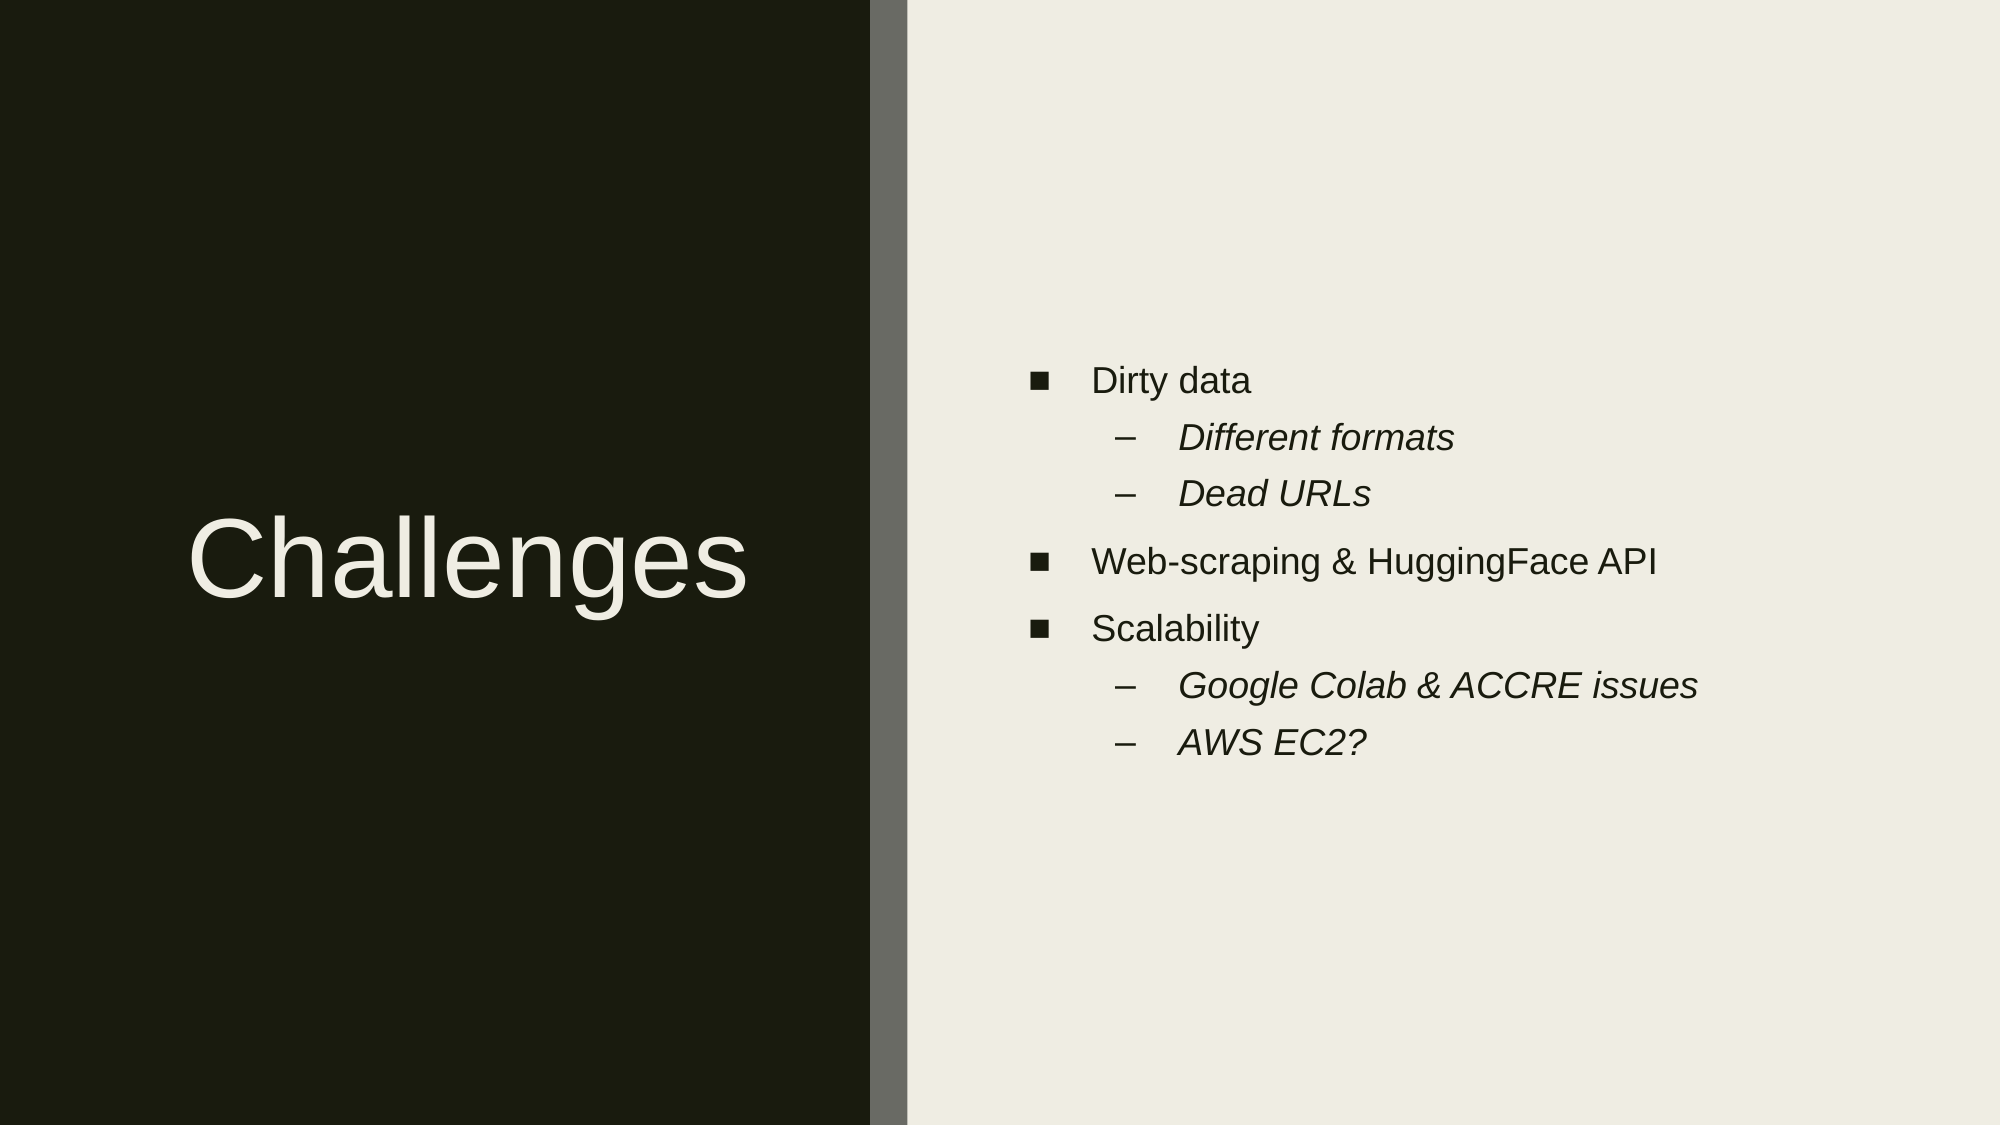

# Challenges
Dirty data
Different formats
Dead URLs
Web-scraping & HuggingFace API
Scalability
Google Colab & ACCRE issues
AWS EC2?